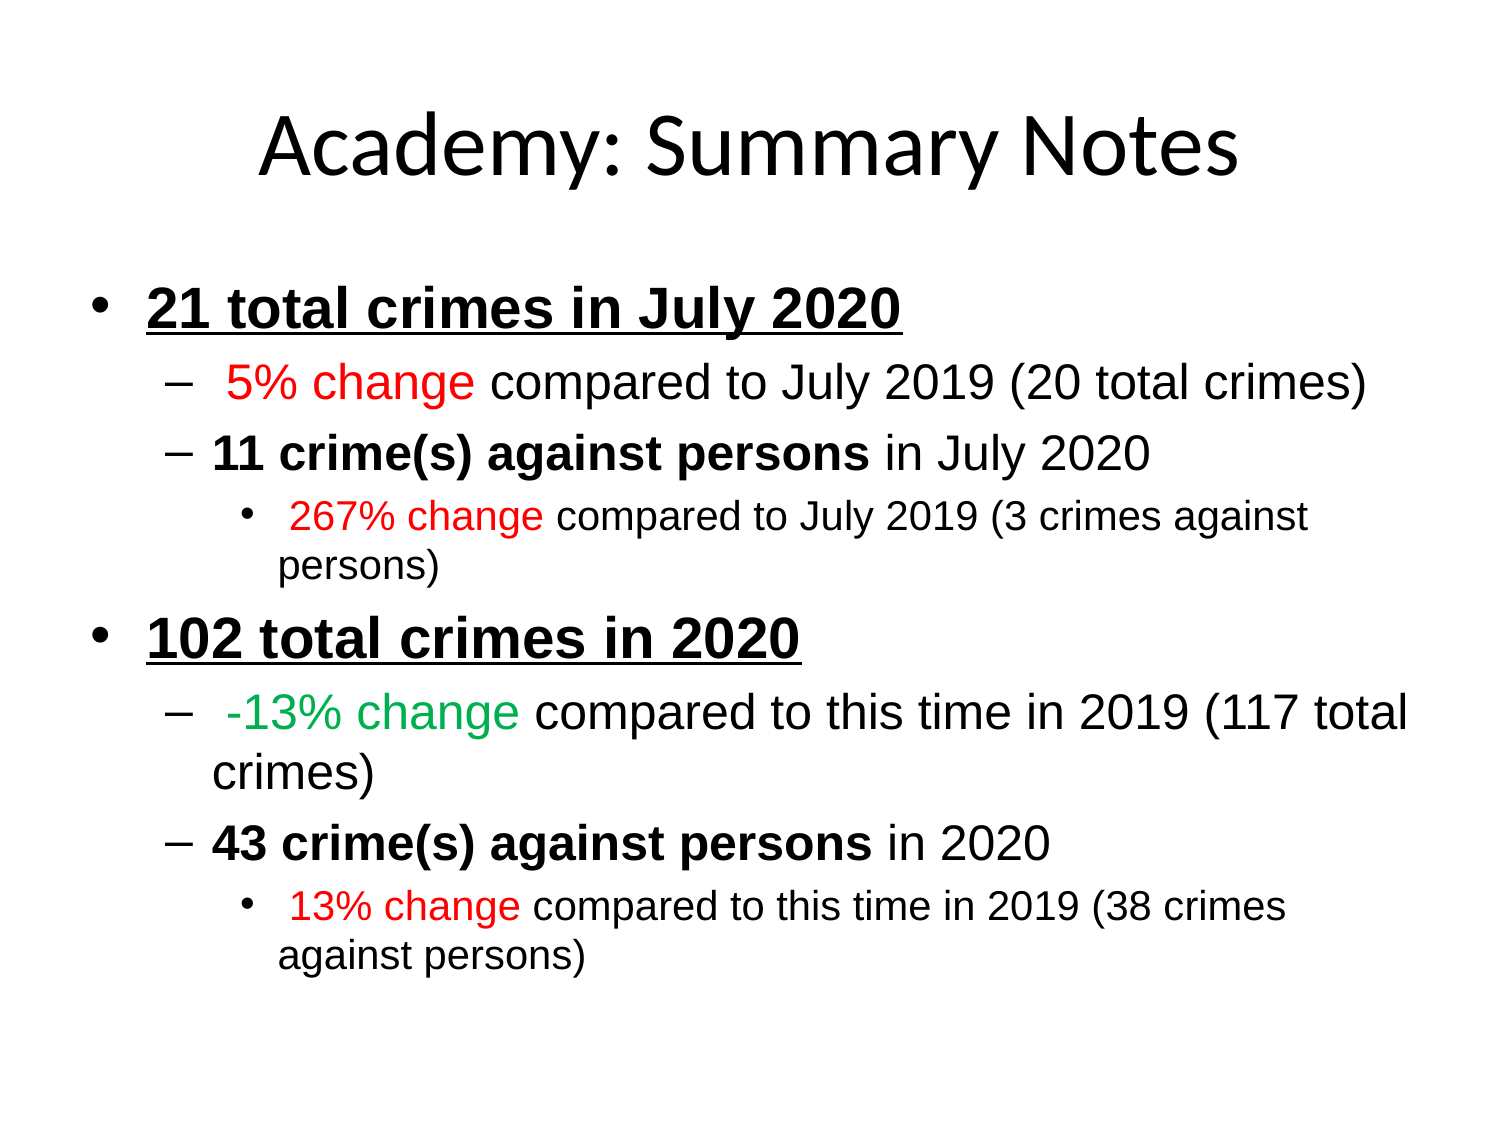

# Academy: Summary Notes
21 total crimes in July 2020
 5% change compared to July 2019 (20 total crimes)
11 crime(s) against persons in July 2020
 267% change compared to July 2019 (3 crimes against persons)
102 total crimes in 2020
 -13% change compared to this time in 2019 (117 total crimes)
43 crime(s) against persons in 2020
 13% change compared to this time in 2019 (38 crimes against persons)